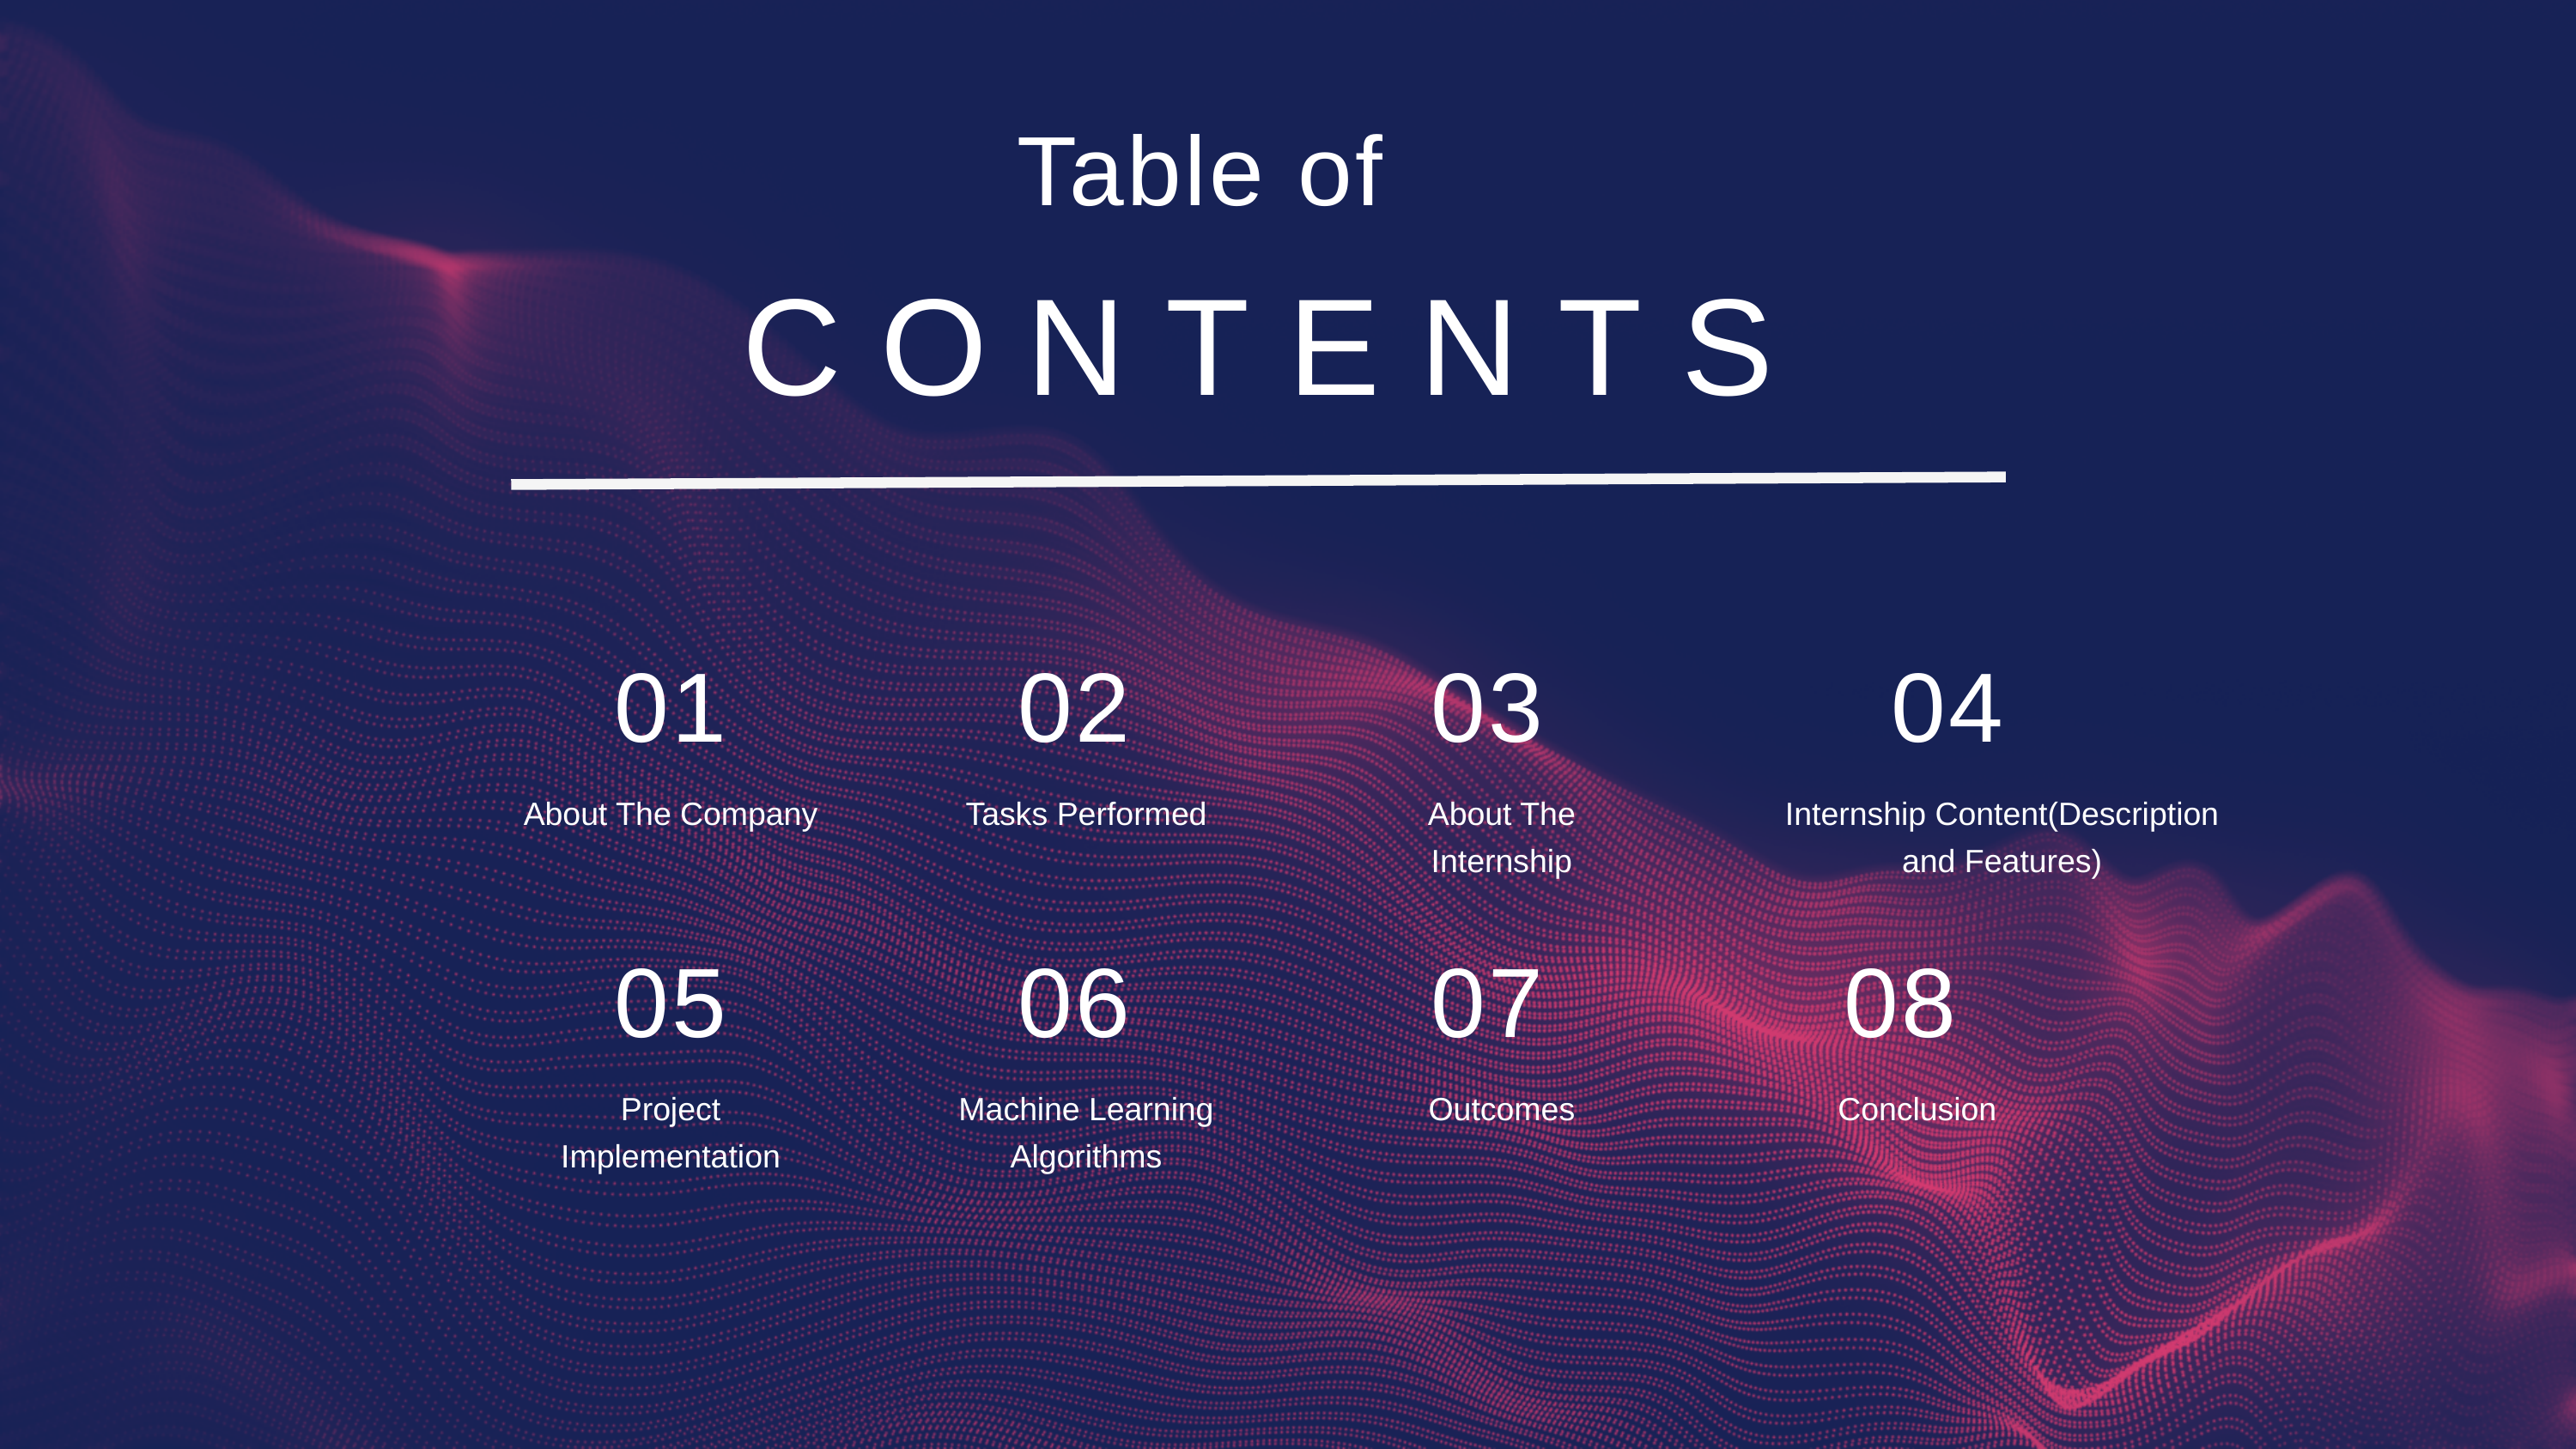

Table of
CONTENTS

01
02
03
04
About The Company
Tasks Performed
About The Internship
Internship Content(Description and Features)
05
06
07
08
Project Implementation
Machine Learning Algorithms
Outcomes
Conclusion